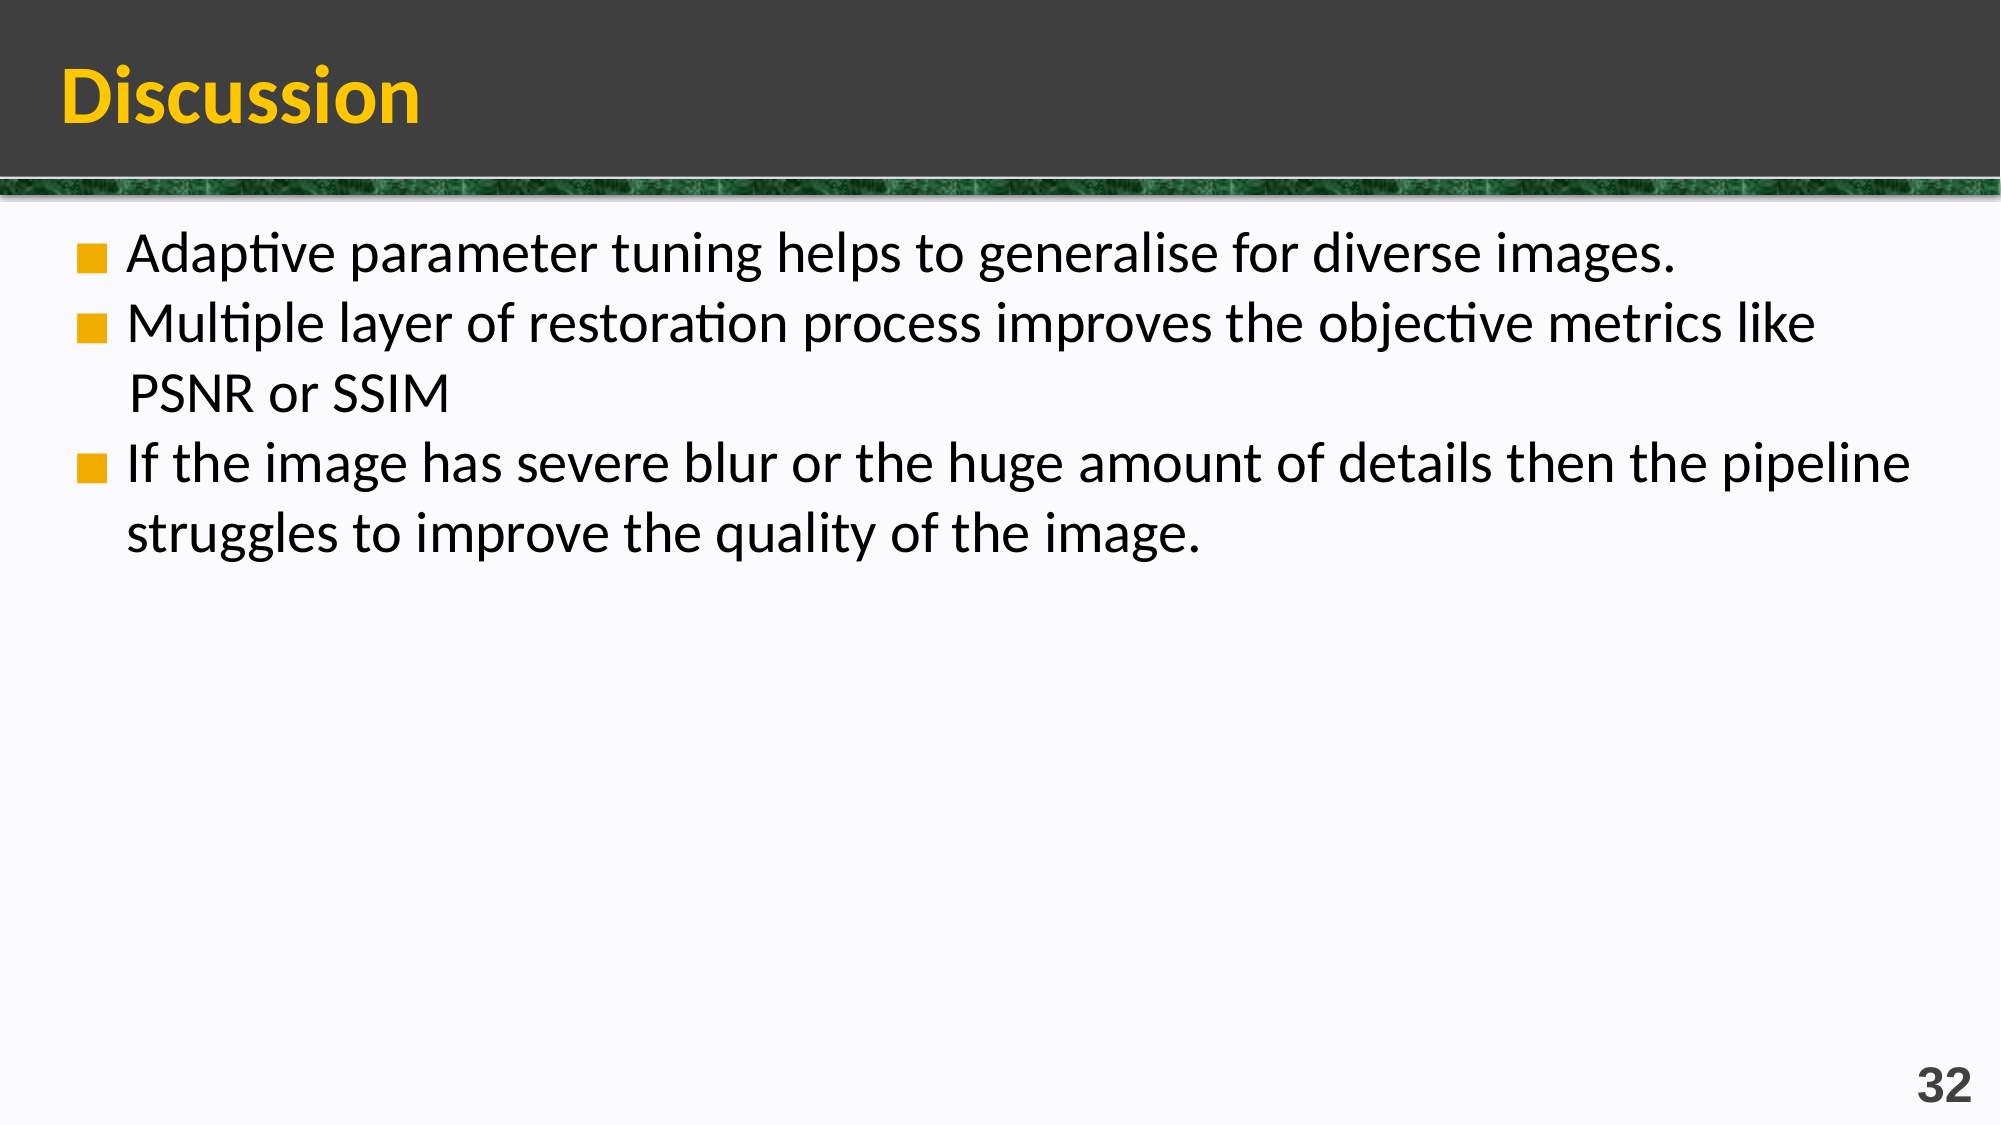

# Discussion
Adaptive parameter tuning helps to generalise for diverse images.
Multiple layer of restoration process improves the objective metrics like
PSNR or SSIM
If the image has severe blur or the huge amount of details then the pipeline struggles to improve the quality of the image.
32